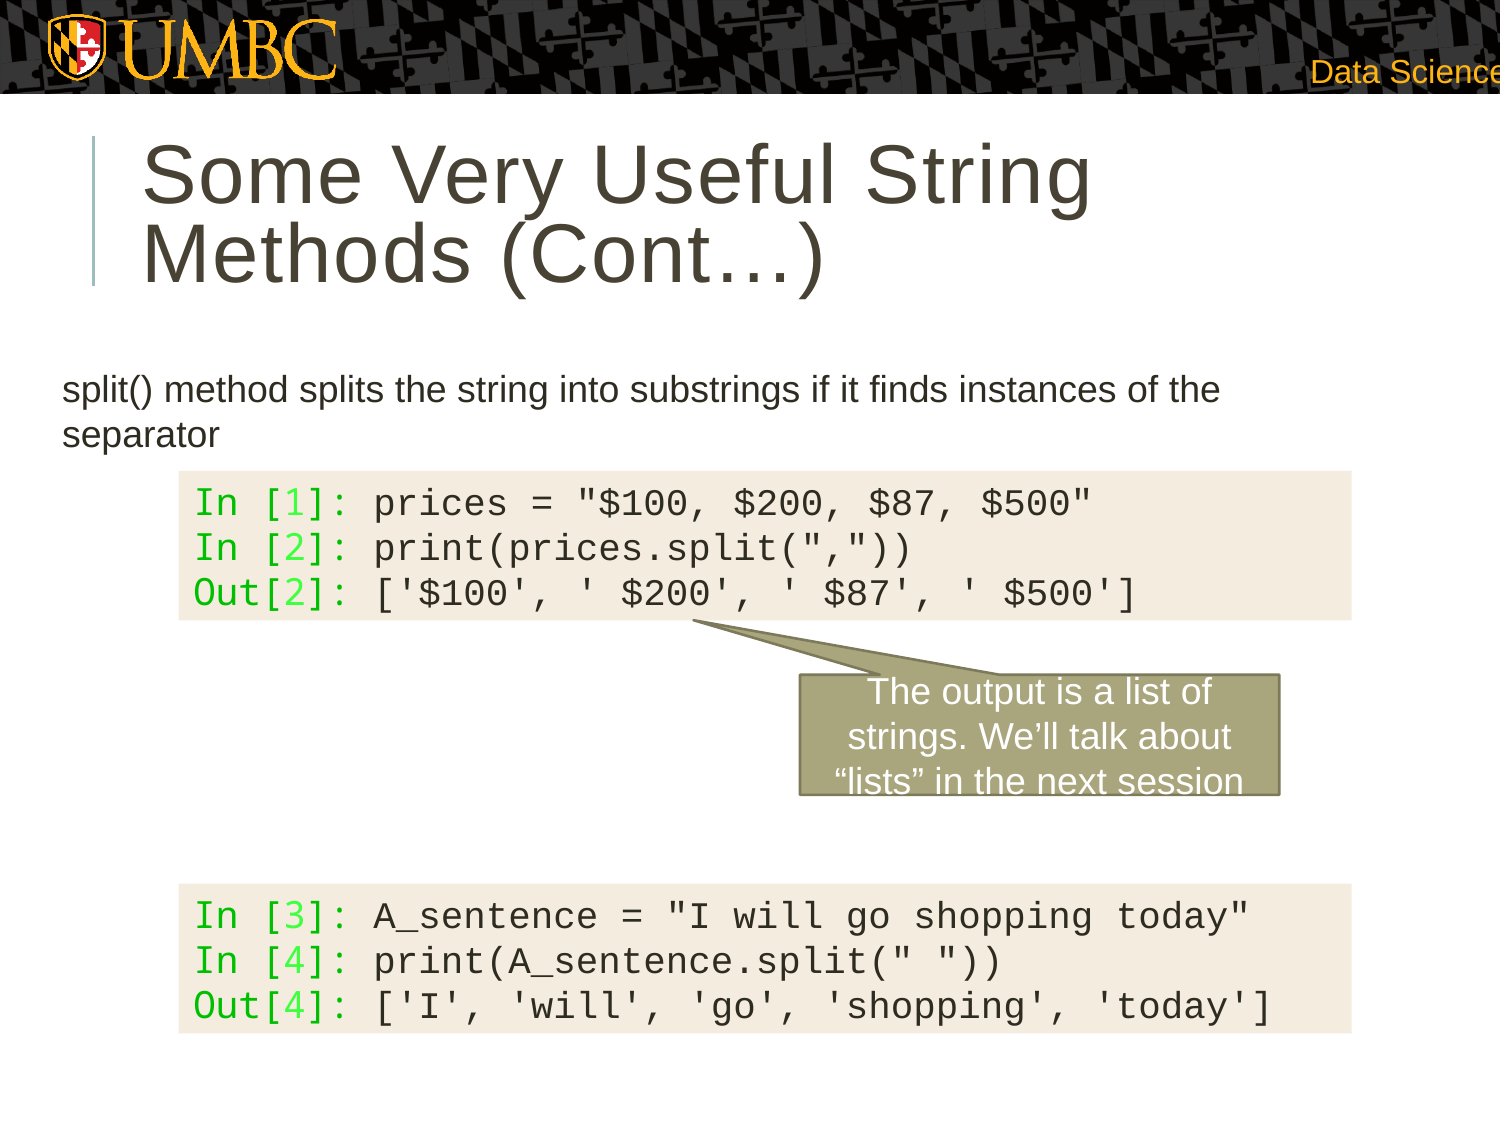

# Some Very Useful String Methods (Cont…)
split() method splits the string into substrings if it finds instances of the separator
In [1]: prices = "$100, $200, $87, $500"
In [2]: print(prices.split(","))
Out[2]: ['$100', ' $200', ' $87', ' $500']
The output is a list of strings. We’ll talk about “lists” in the next session
In [3]: A_sentence = "I will go shopping today"
In [4]: print(A_sentence.split(" "))
Out[4]: ['I', 'will', 'go', 'shopping', 'today']